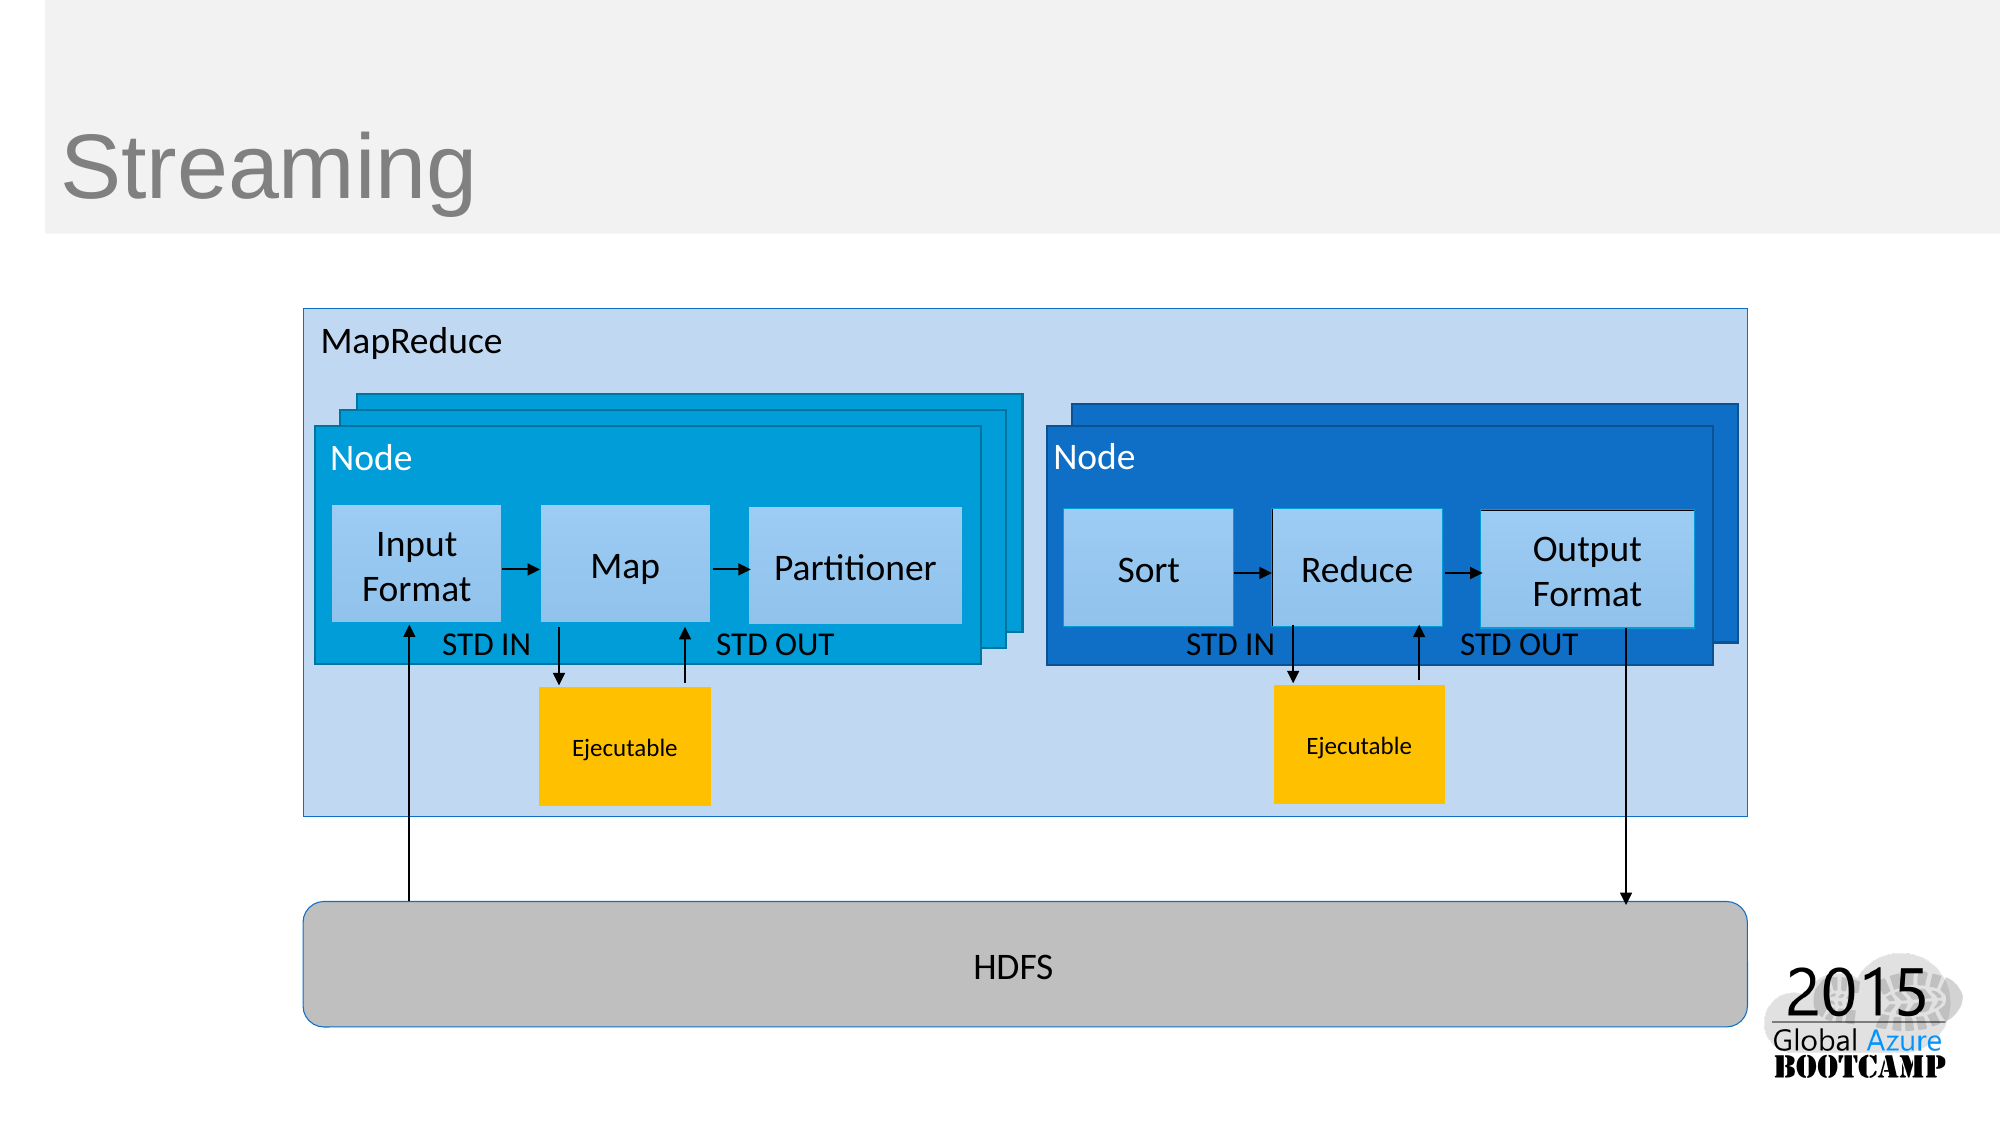

# Streaming
MapReduce

HBase

Node
Node

Input
Format
Map
Partitioner
Sort
Reduce
Output Format
STD IN
STD OUT
STD IN
STD OUT
Ejecutable
Ejecutable

HDFS